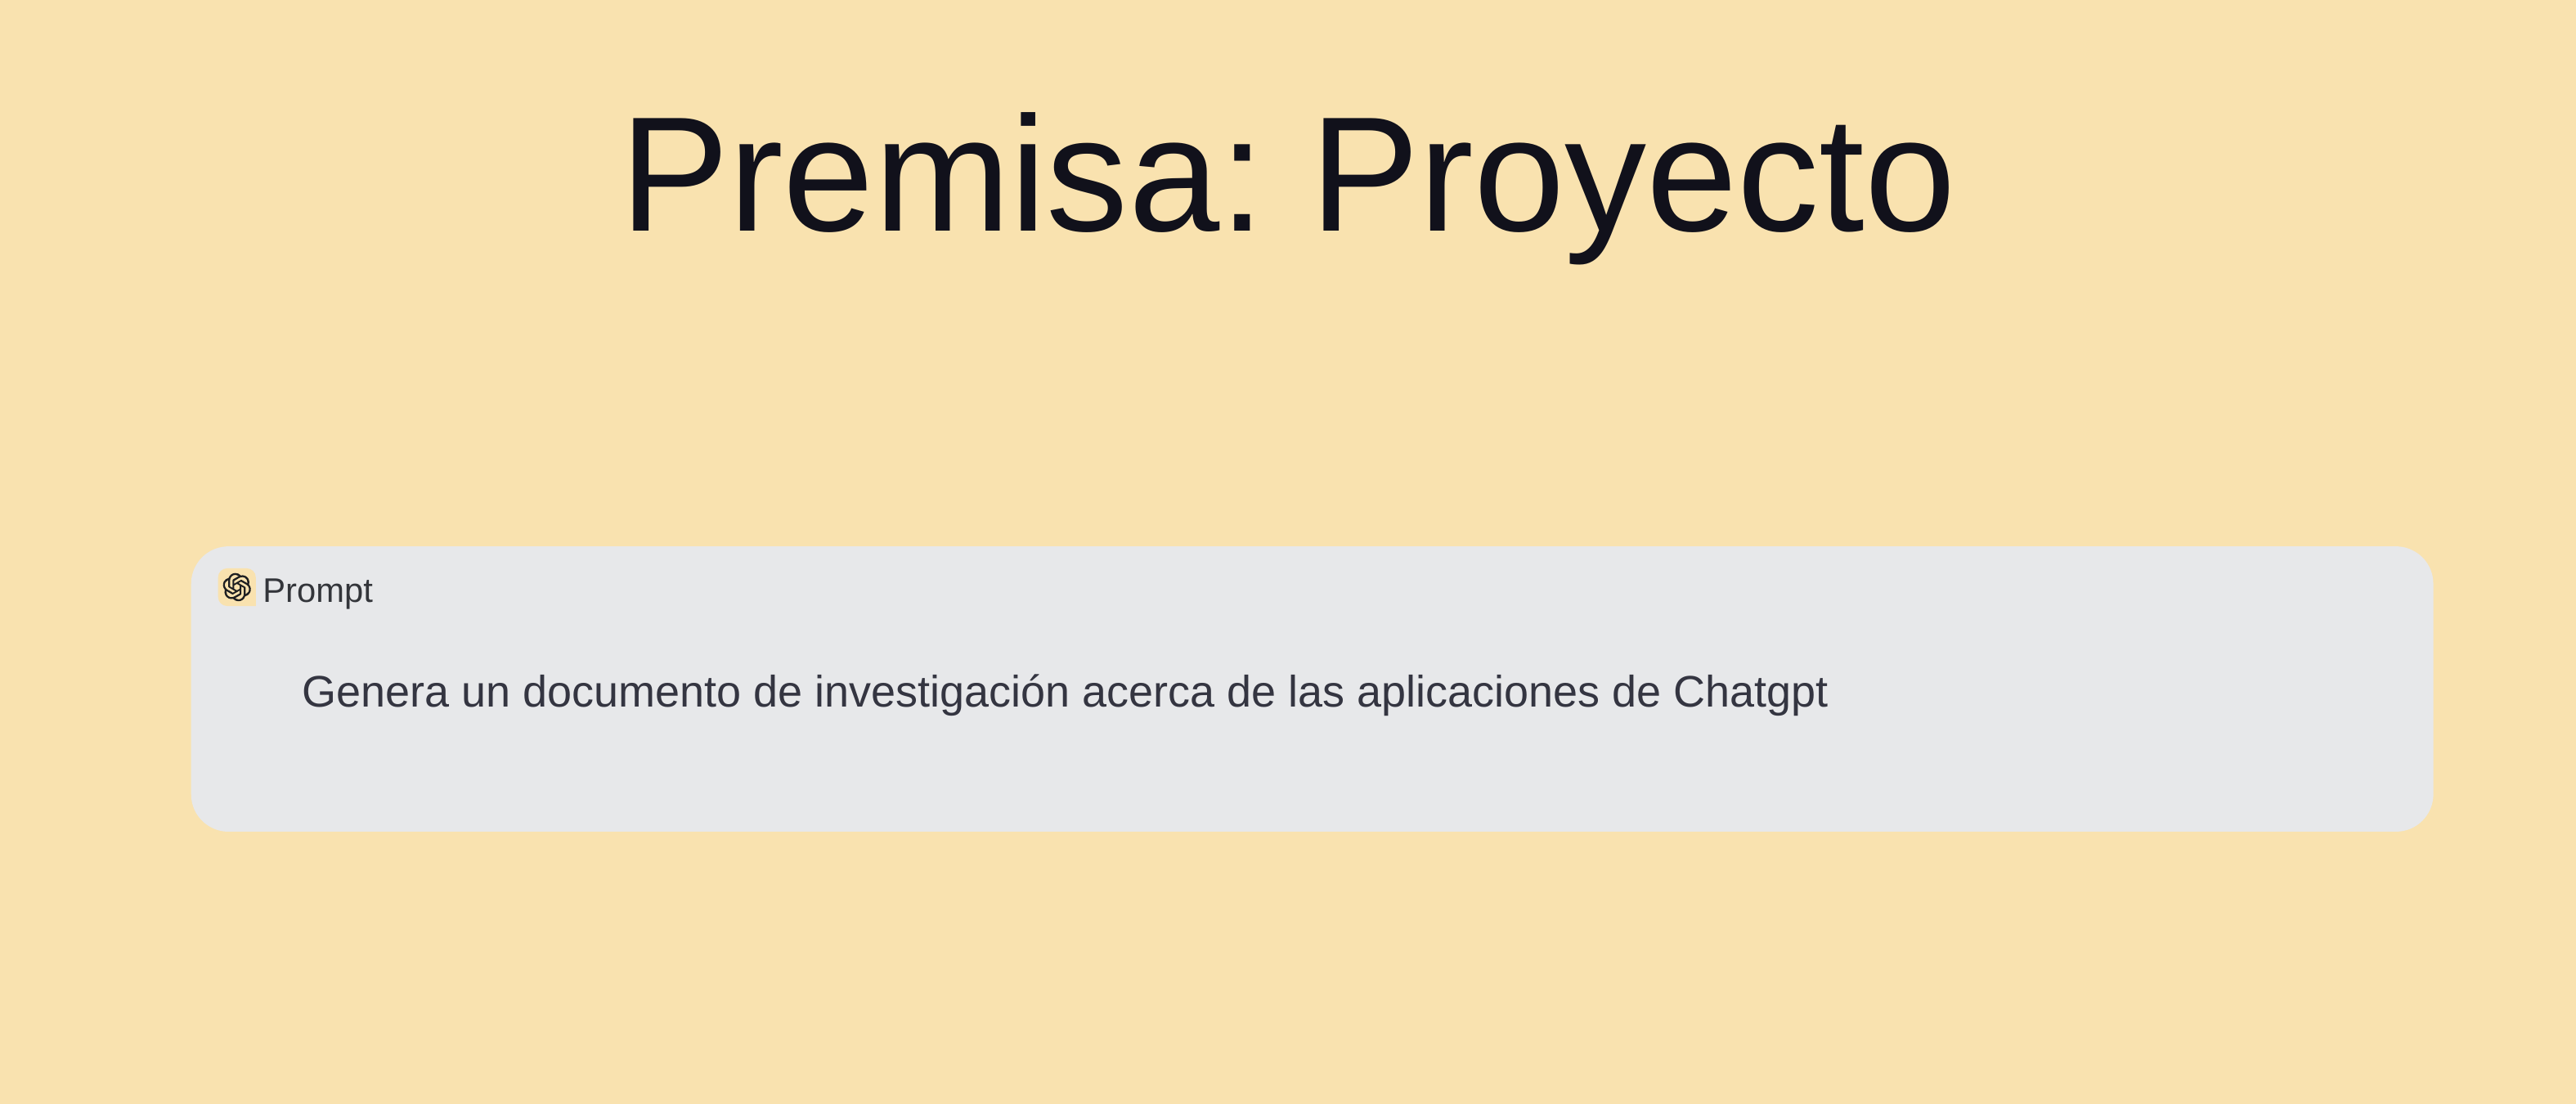

Premisa: Proyecto
Genera un documento de investigación acerca de las aplicaciones de Chatgpt
Prompt